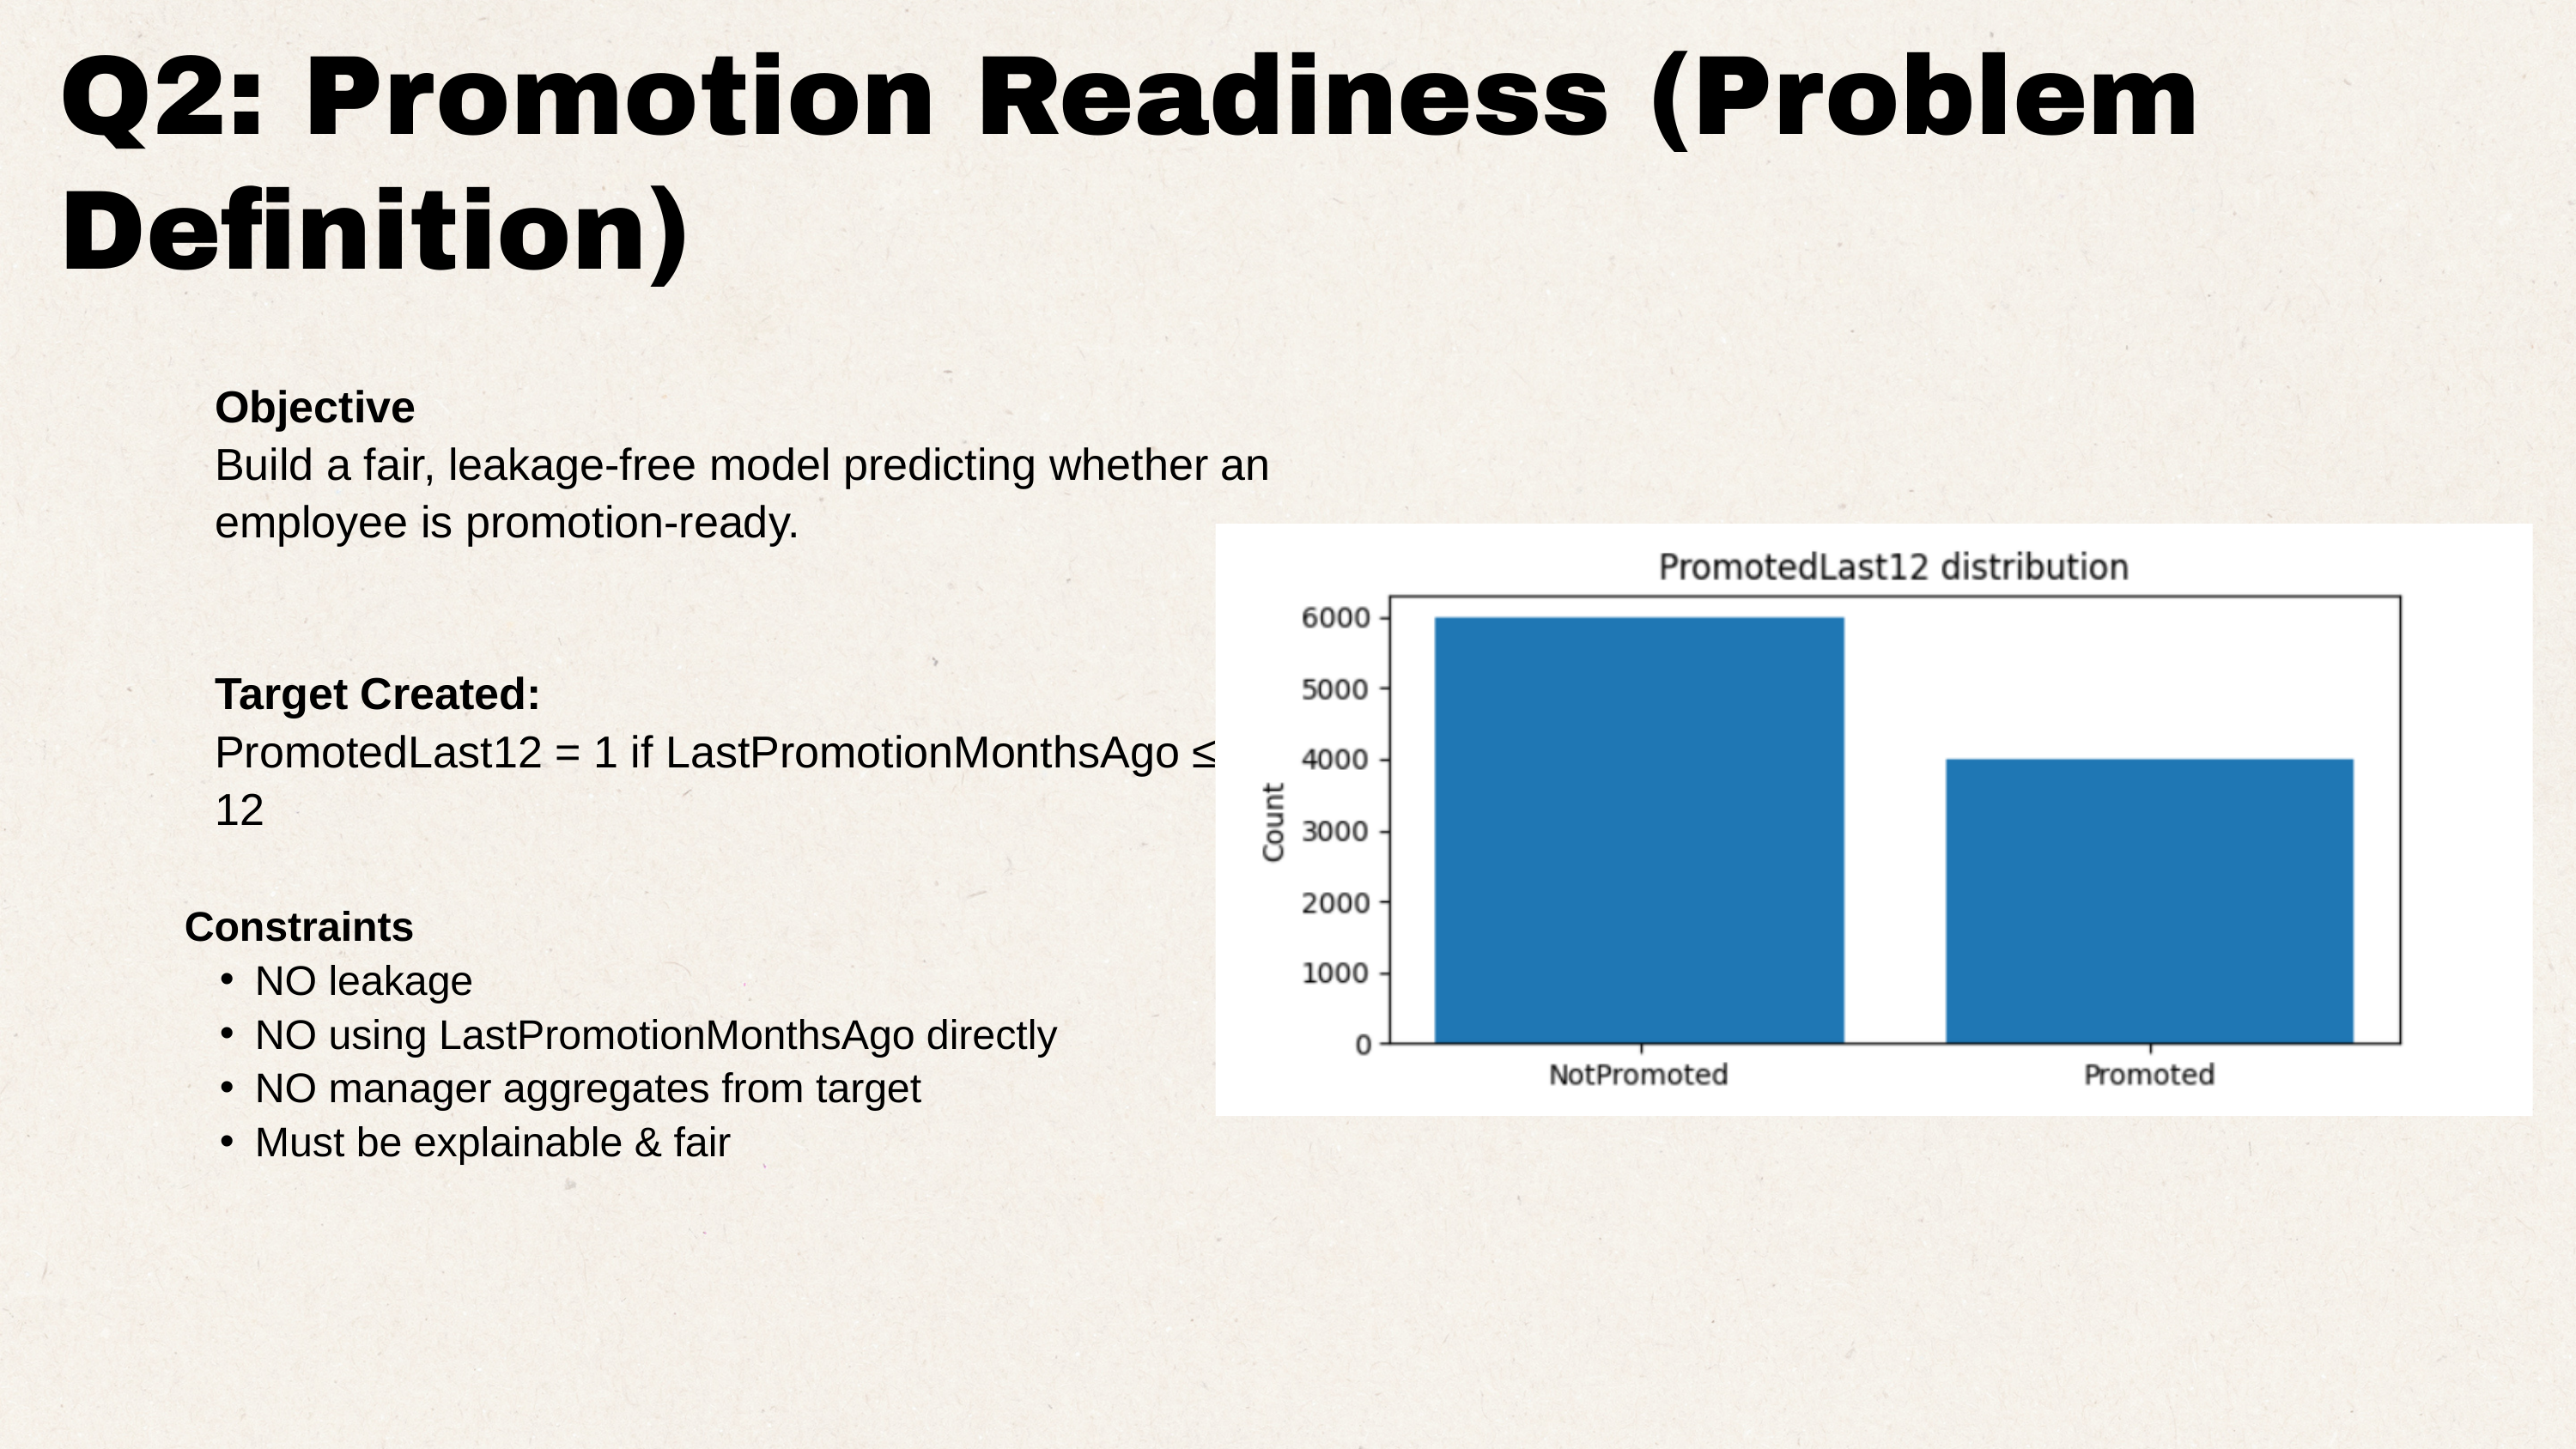

Q2: Promotion Readiness (Problem Definition)

Objective
Build a fair, leakage-free model predicting whether an employee is promotion-ready.

Target Created:
PromotedLast12 = 1 if LastPromotionMonthsAgo ≤ 12

Constraints
NO leakage
NO using LastPromotionMonthsAgo directly
NO manager aggregates from target
Must be explainable & fair